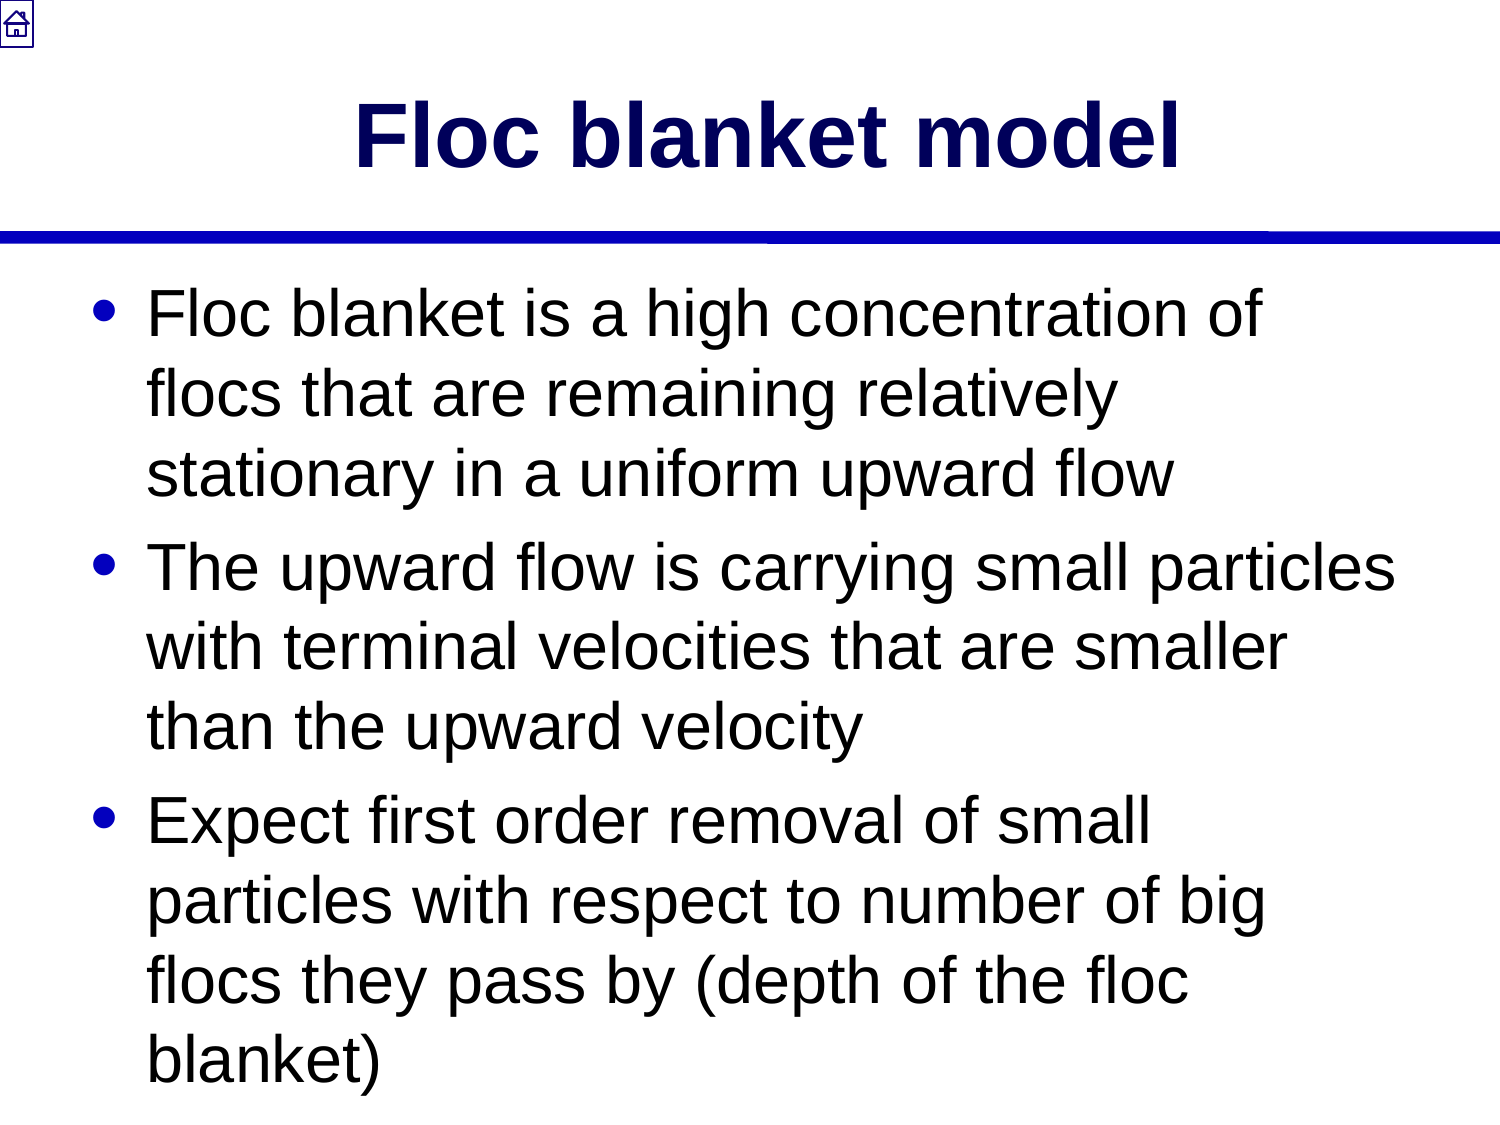

# Floc blanket model
Floc blanket is a high concentration of flocs that are remaining relatively stationary in a uniform upward flow
The upward flow is carrying small particles with terminal velocities that are smaller than the upward velocity
Expect first order removal of small particles with respect to number of big flocs they pass by (depth of the floc blanket)